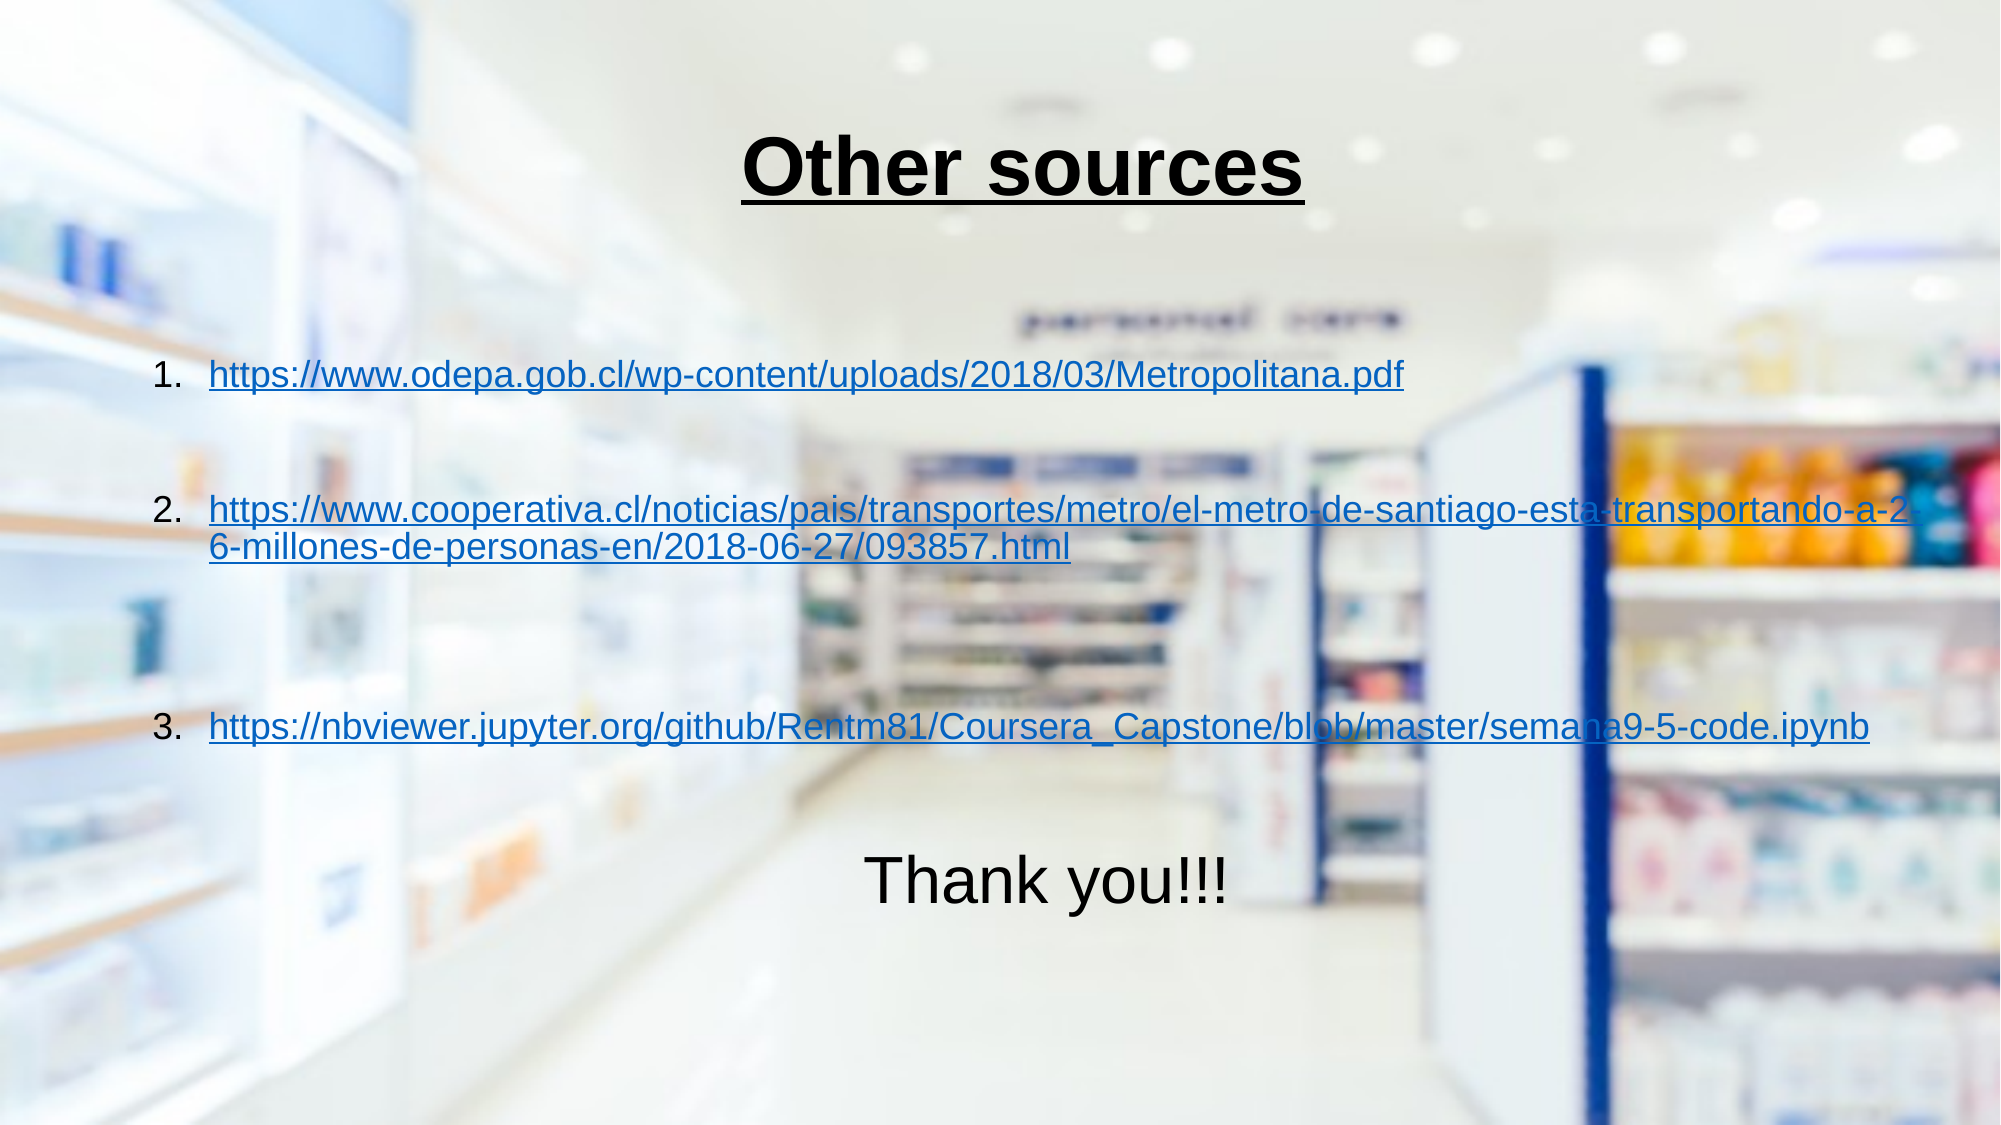

# Other sources

https://www.odepa.gob.cl/wp-content/uploads/2018/03/Metropolitana.pdf

https://www.cooperativa.cl/noticias/pais/transportes/metro/el-metro-de-santiago-esta-transportando-a-2-6-millones-de-personas-en/2018-06-27/093857.html

https://nbviewer.jupyter.org/github/Rentm81/Coursera_Capstone/blob/master/semana9-5-code.ipynb

Thank you!!!